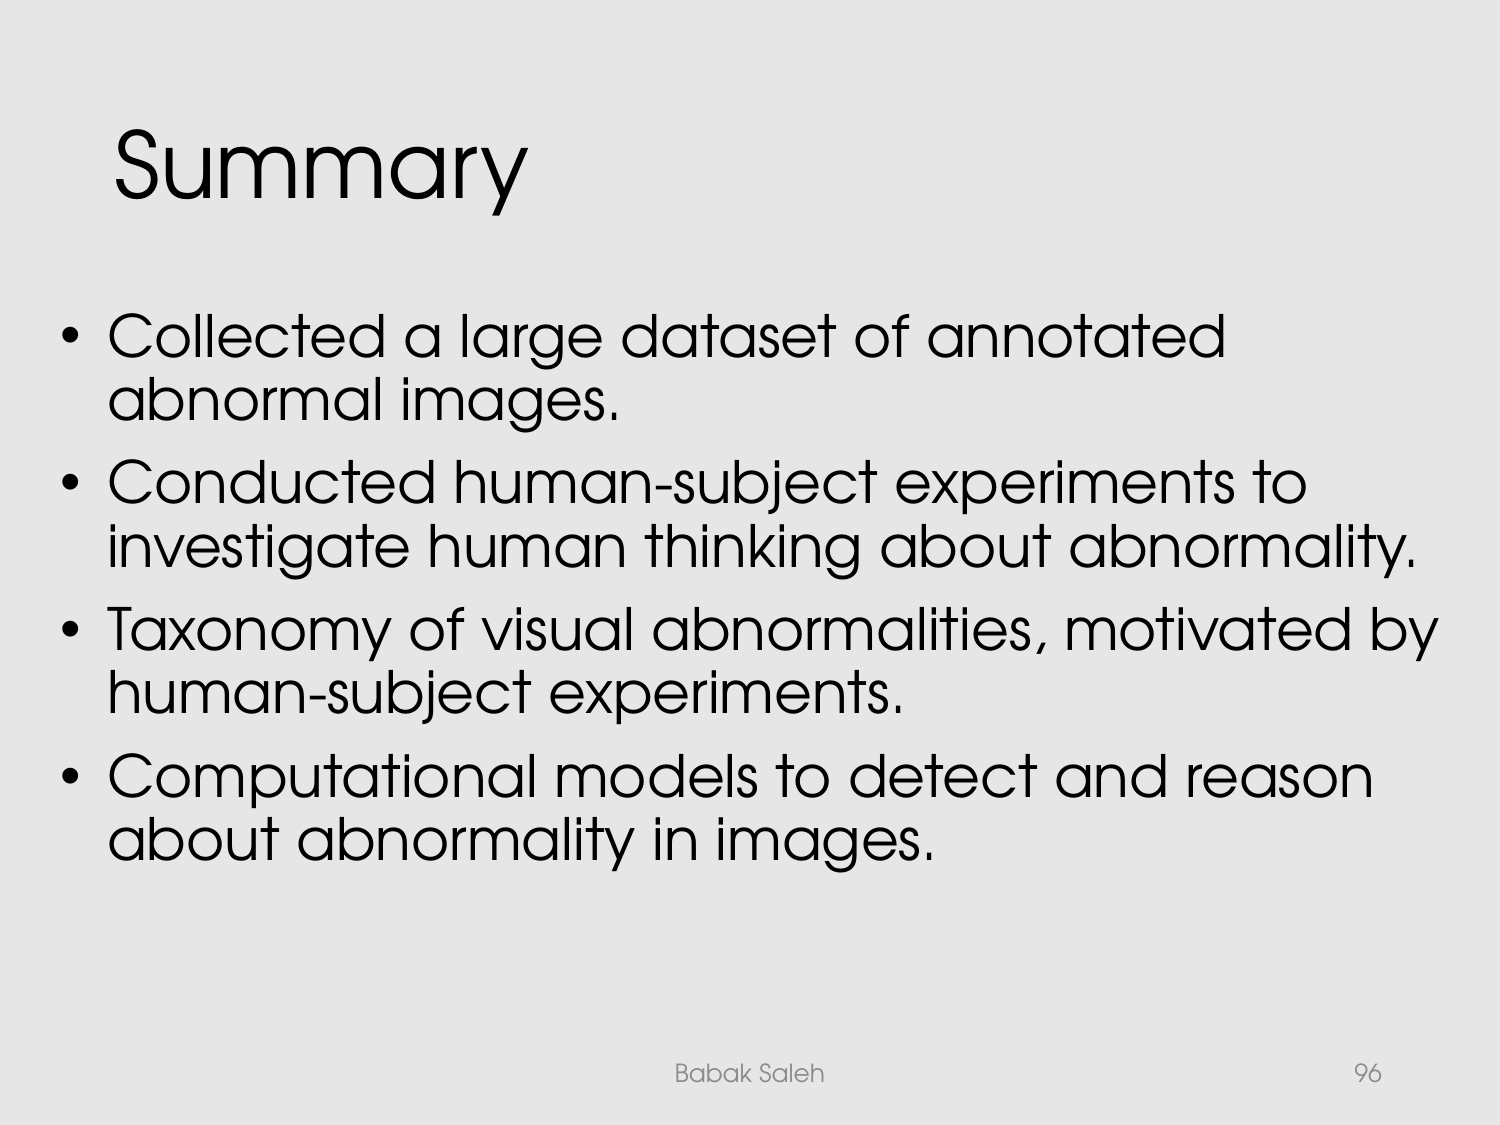

# Summary
Collected a large dataset of annotated abnormal images.
Conducted human-subject experiments to investigate human thinking about abnormality.
Taxonomy of visual abnormalities, motivated by human-subject experiments.
Computational models to detect and reason about abnormality in images.

Babak Saleh
96